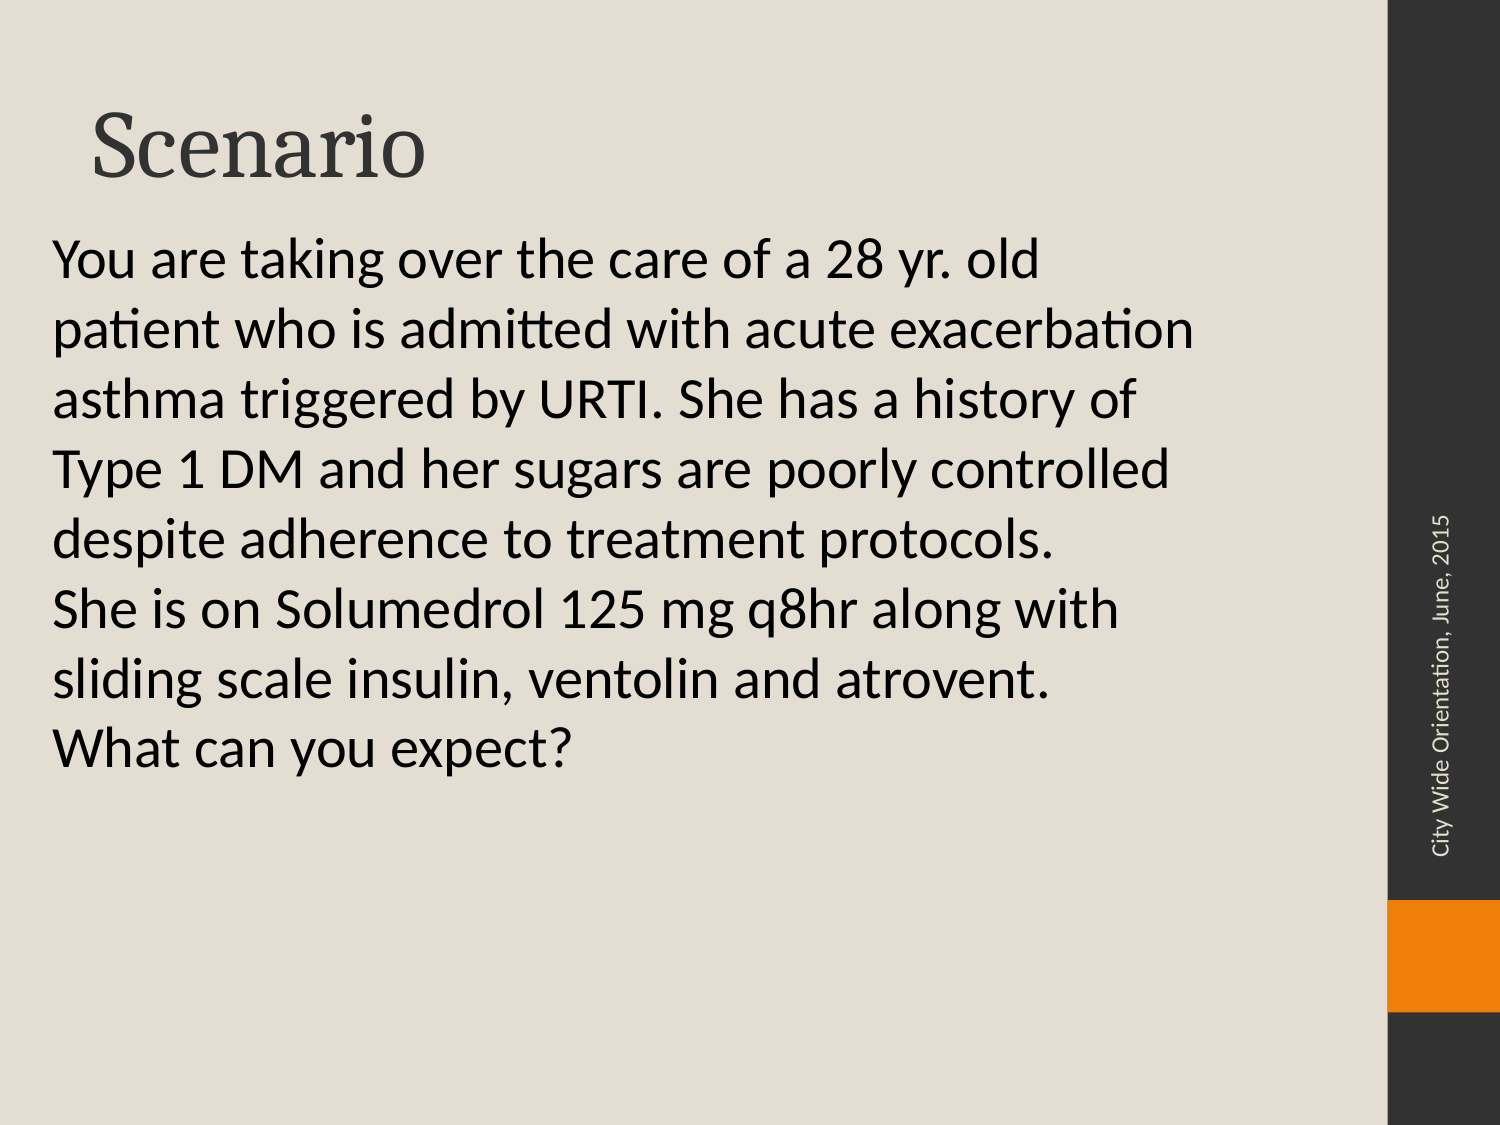

# Scenario
You are taking over the care of a 28 yr. old
patient who is admitted with acute exacerbation
asthma triggered by URTI. She has a history of
Type 1 DM and her sugars are poorly controlled
despite adherence to treatment protocols.
She is on Solumedrol 125 mg q8hr along with
sliding scale insulin, ventolin and atrovent.
What can you expect?
City Wide Orientation, June, 2015